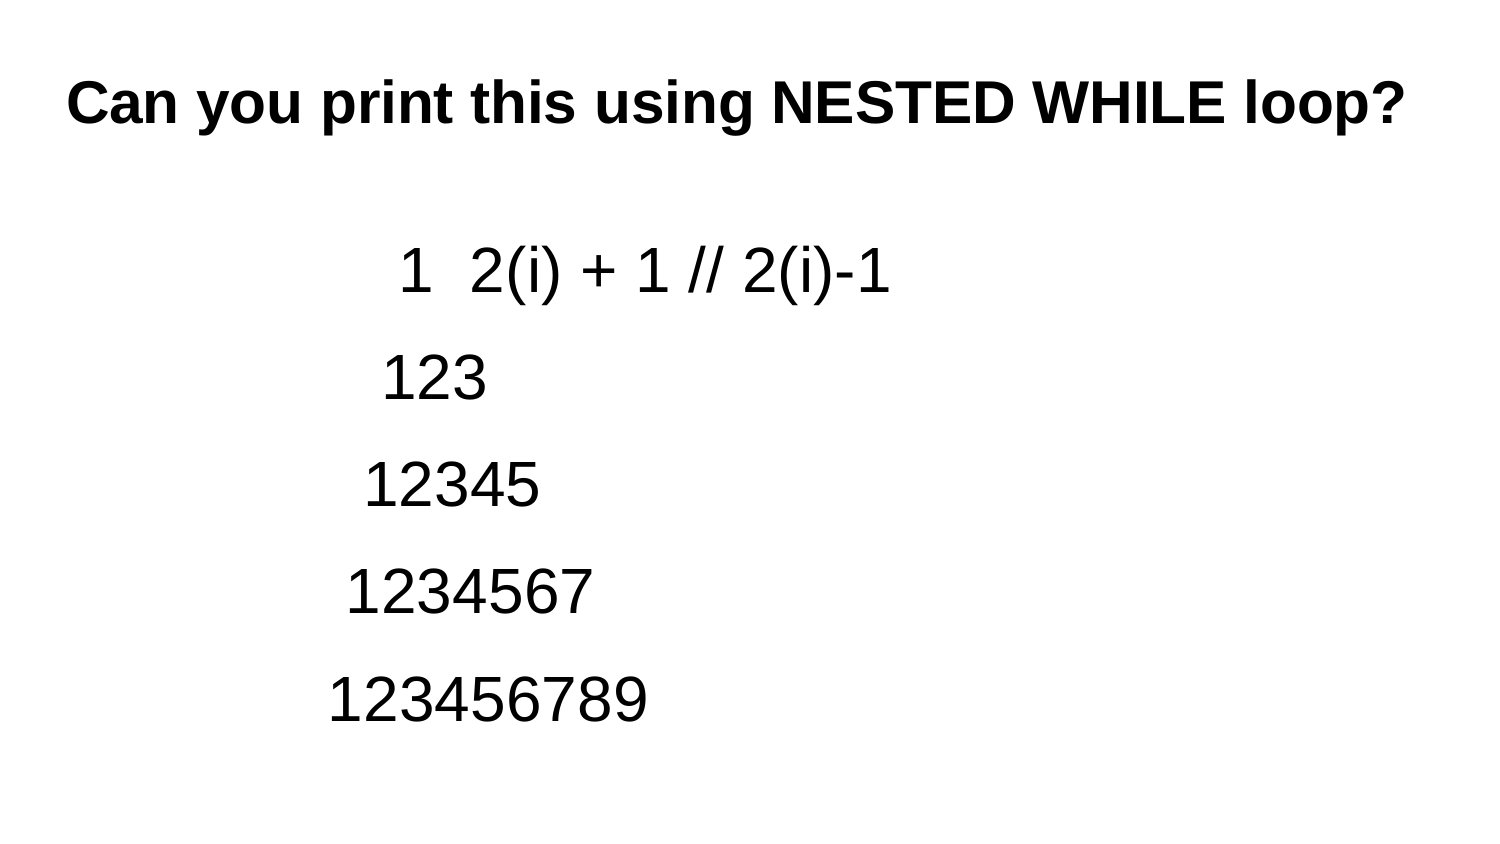

# Can you print this using NESTED WHILE loop?
    1  2(i) + 1 // 2(i)-1
   123
  12345
 1234567
123456789